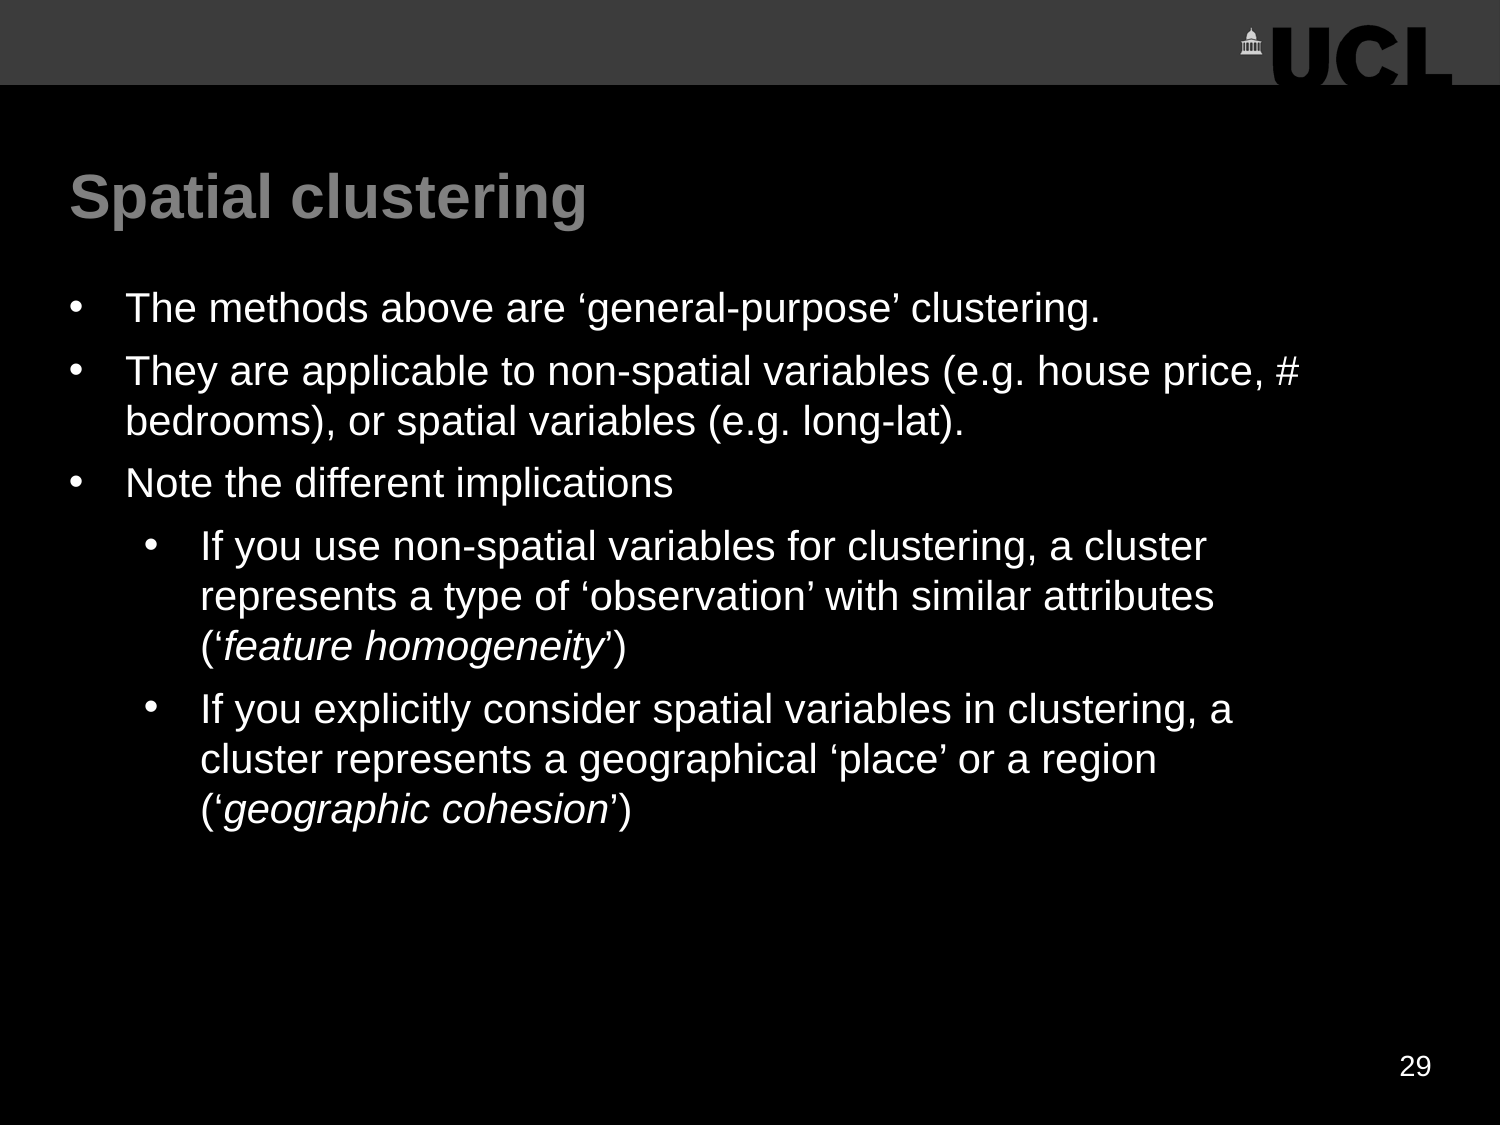

# Spatial clustering
The methods above are ‘general-purpose’ clustering.
They are applicable to non-spatial variables (e.g. house price, # bedrooms), or spatial variables (e.g. long-lat).
Note the different implications
If you use non-spatial variables for clustering, a cluster represents a type of ‘observation’ with similar attributes (‘feature homogeneity’)
If you explicitly consider spatial variables in clustering, a cluster represents a geographical ‘place’ or a region (‘geographic cohesion’)
29